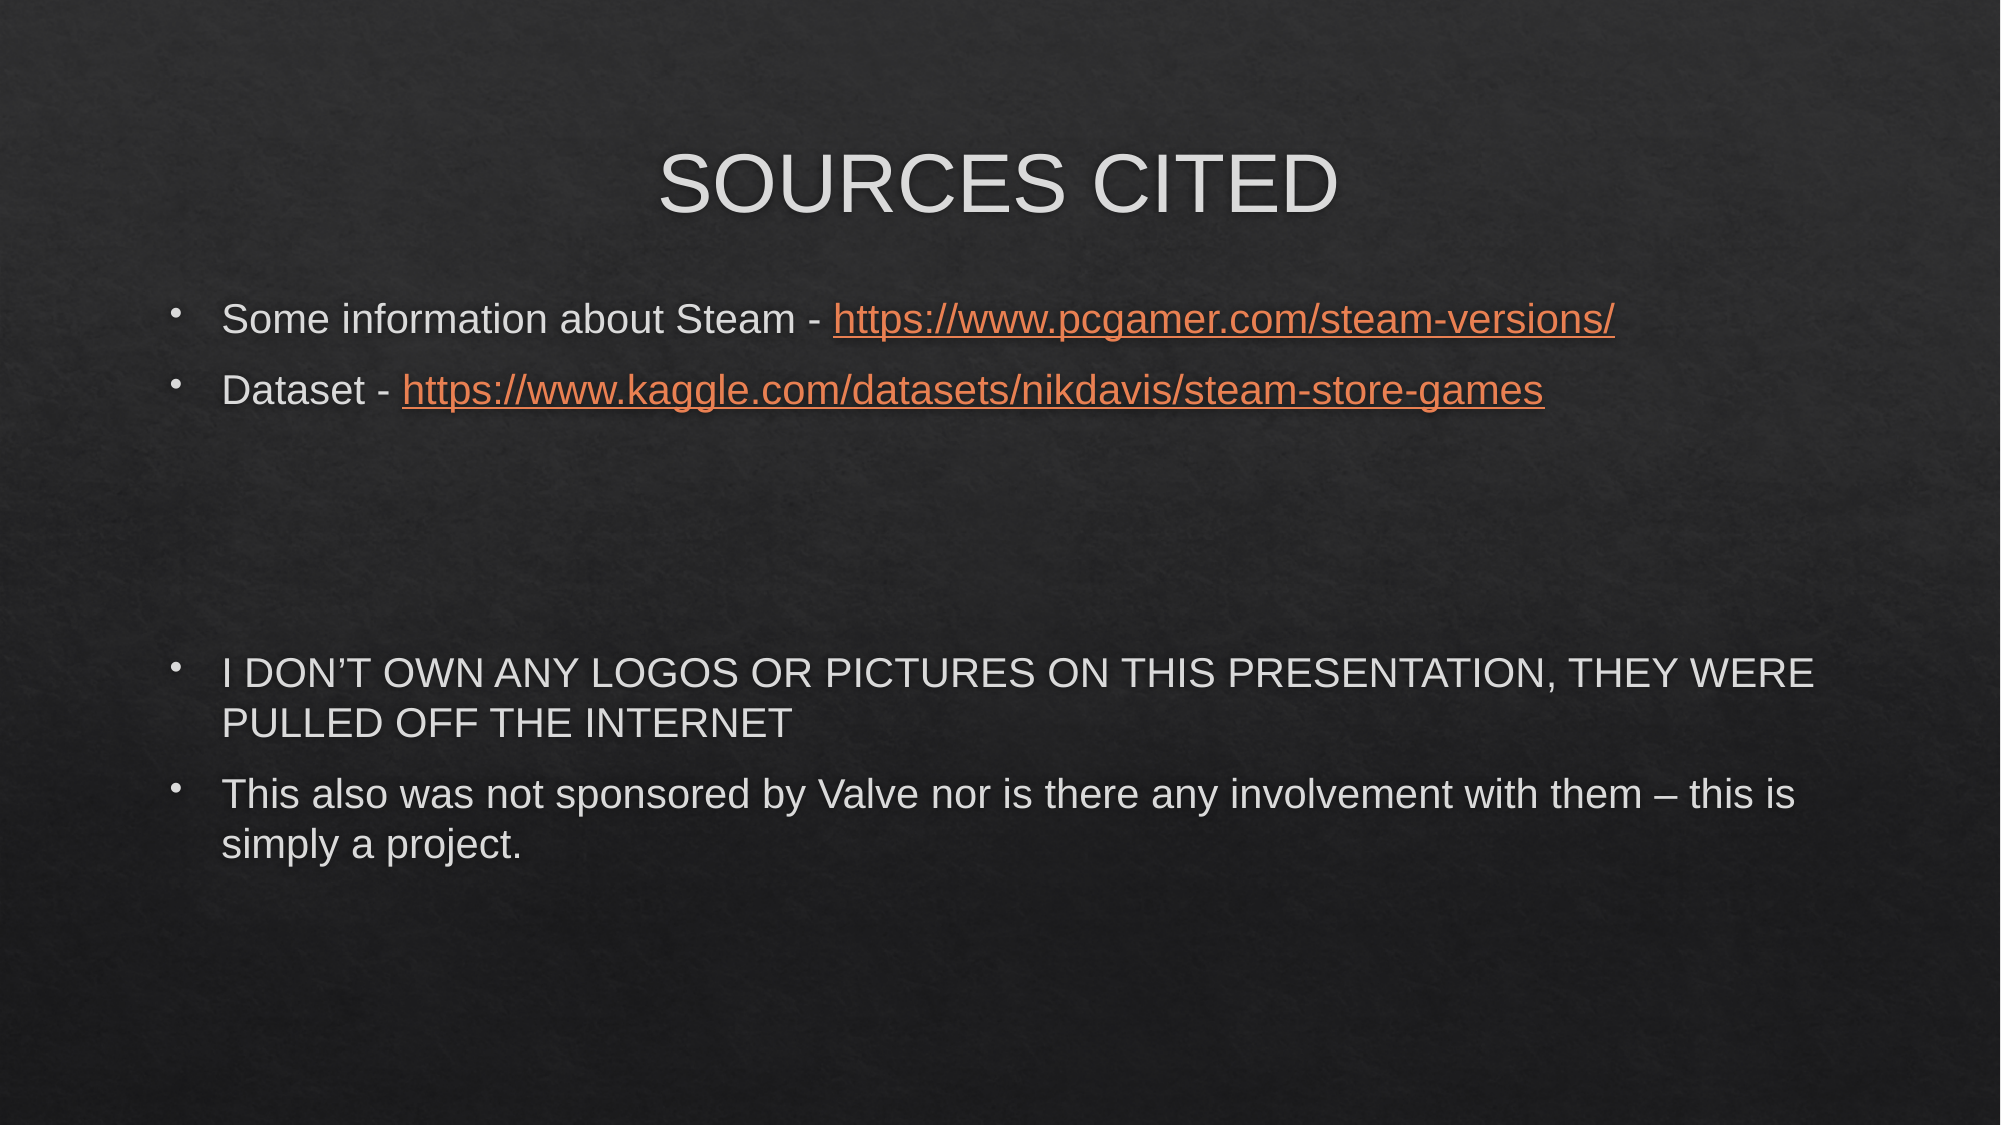

# SOURCES CITED
Some information about Steam - https://www.pcgamer.com/steam-versions/
Dataset - https://www.kaggle.com/datasets/nikdavis/steam-store-games

I DON’T OWN ANY LOGOS OR PICTURES ON THIS PRESENTATION, THEY WERE PULLED OFF THE INTERNET
This also was not sponsored by Valve nor is there any involvement with them – this is simply a project.